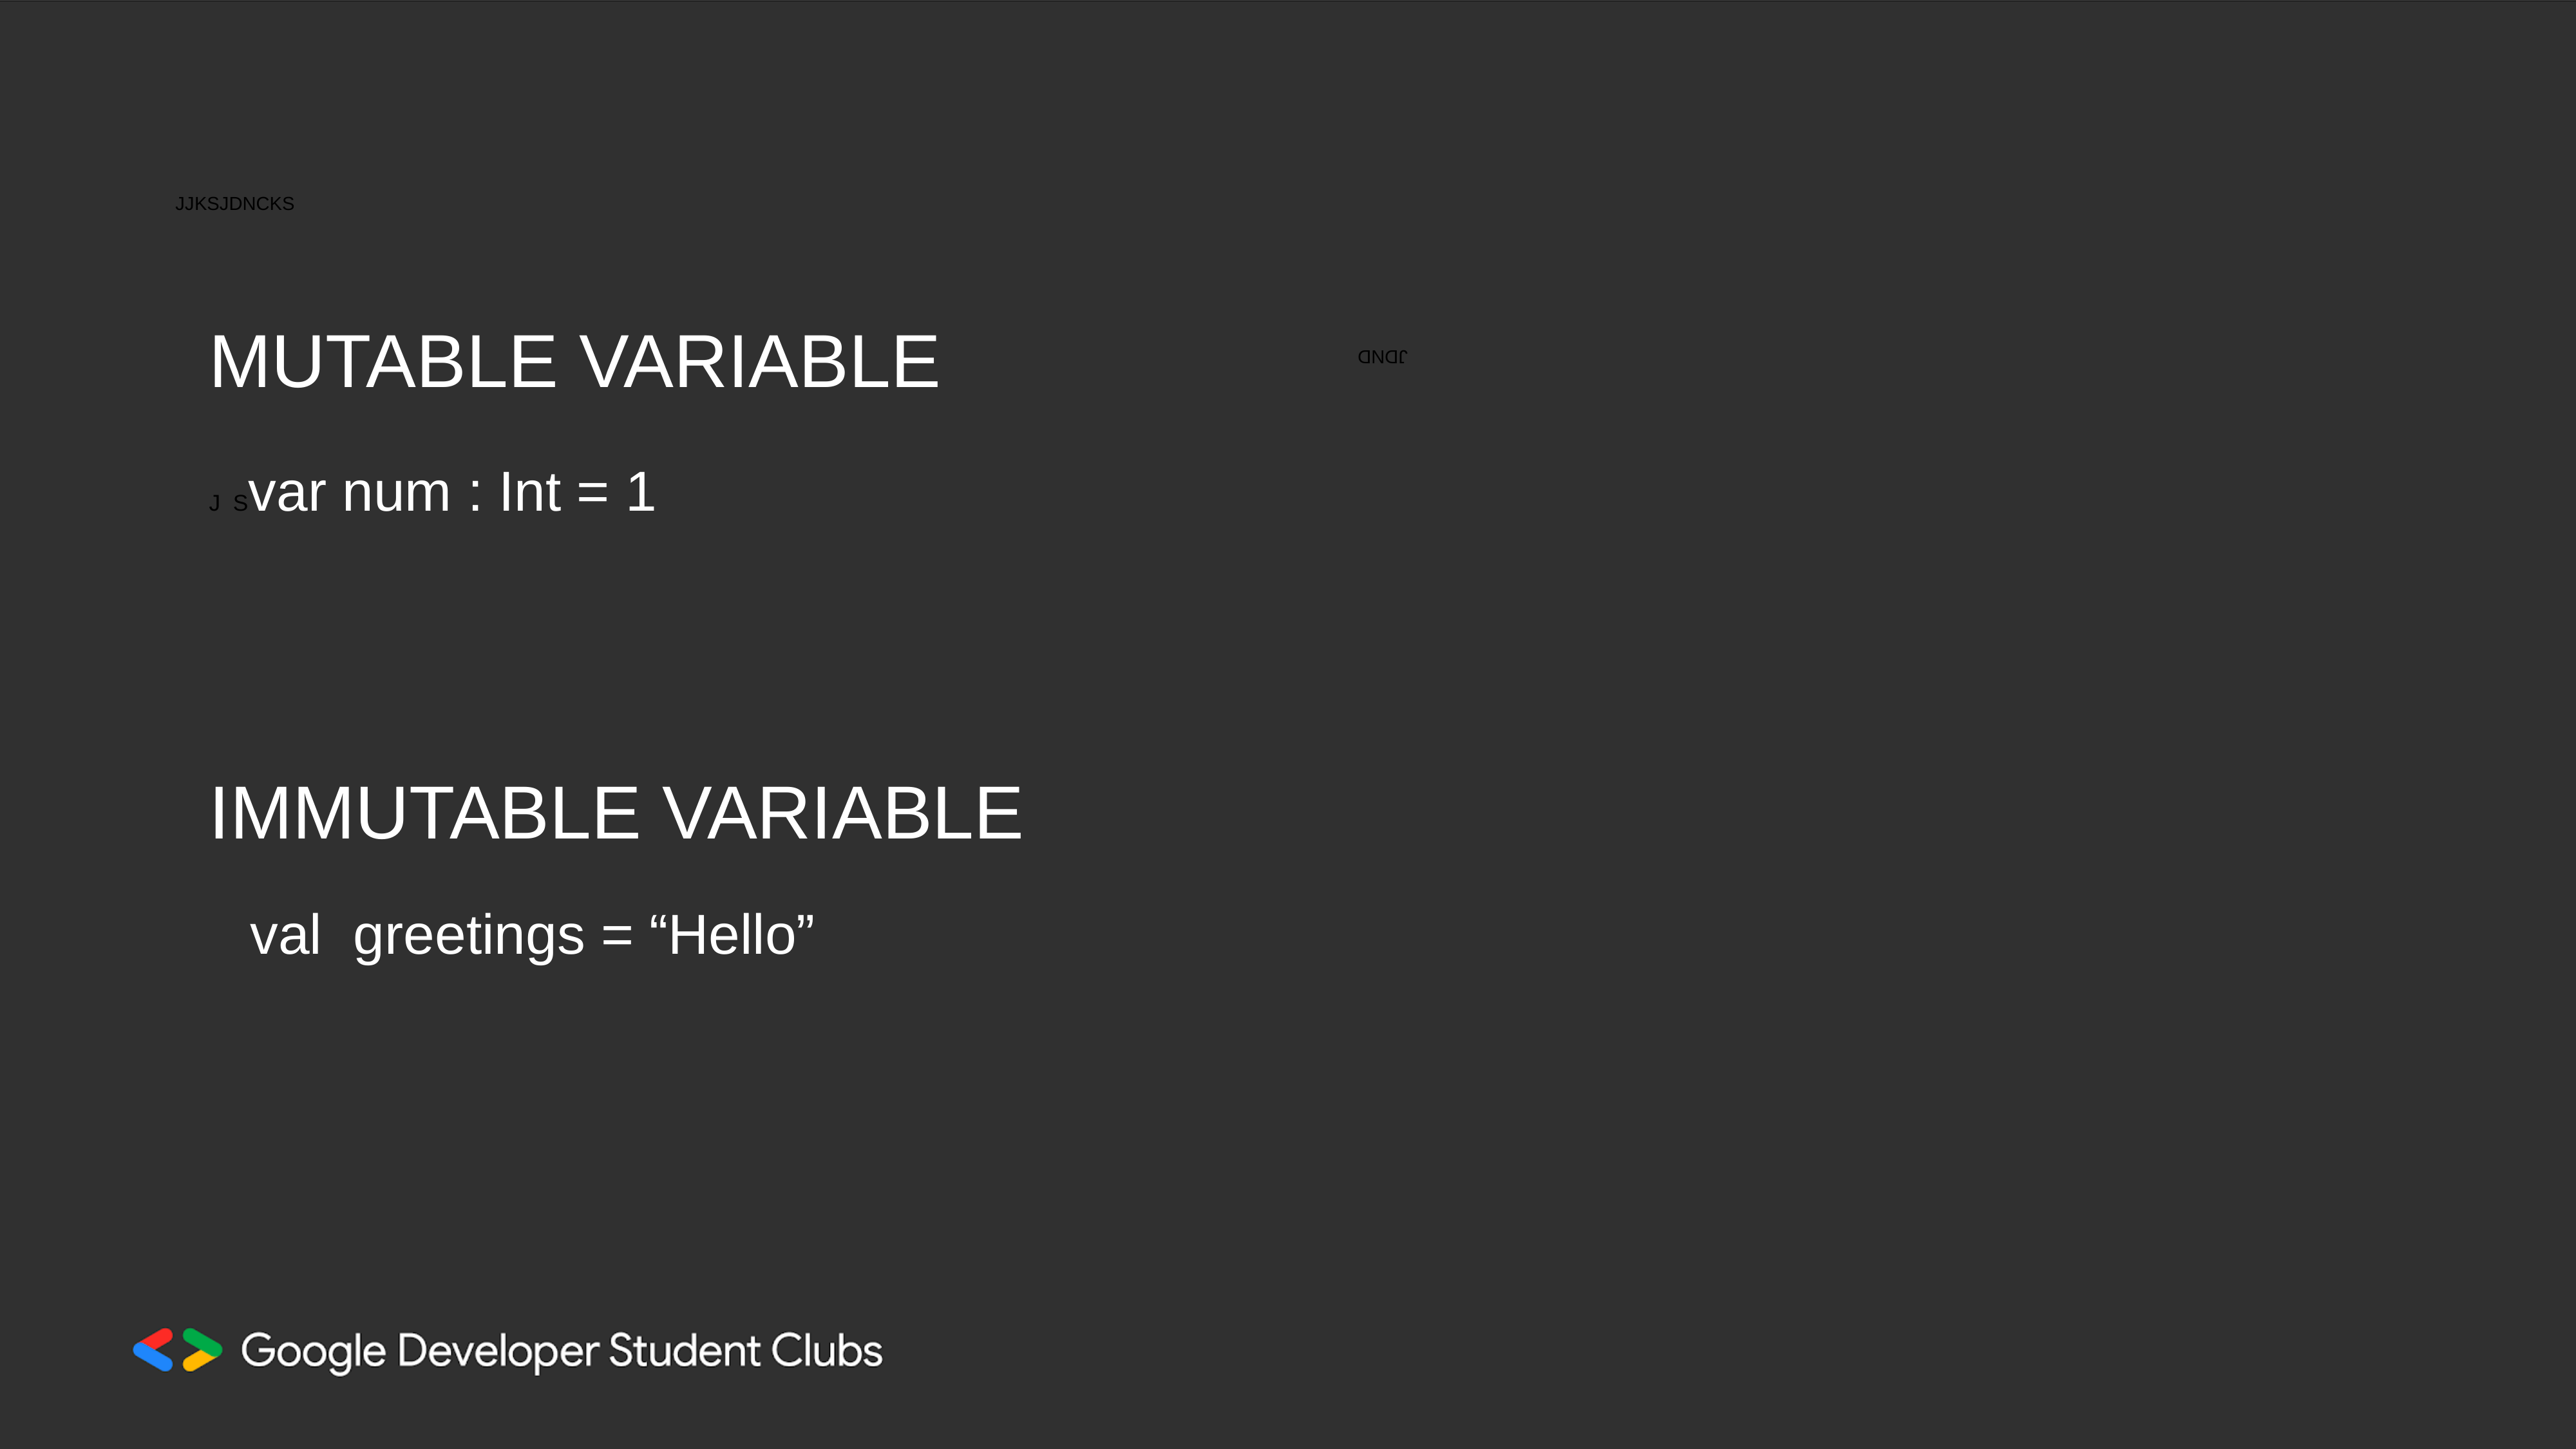

JJKSJDNCKS
MUTABLE VARIABLE
JDND
J  Svar num : Int = 1
IMMUTABLE VARIABLE
   val  greetings = “Hello”